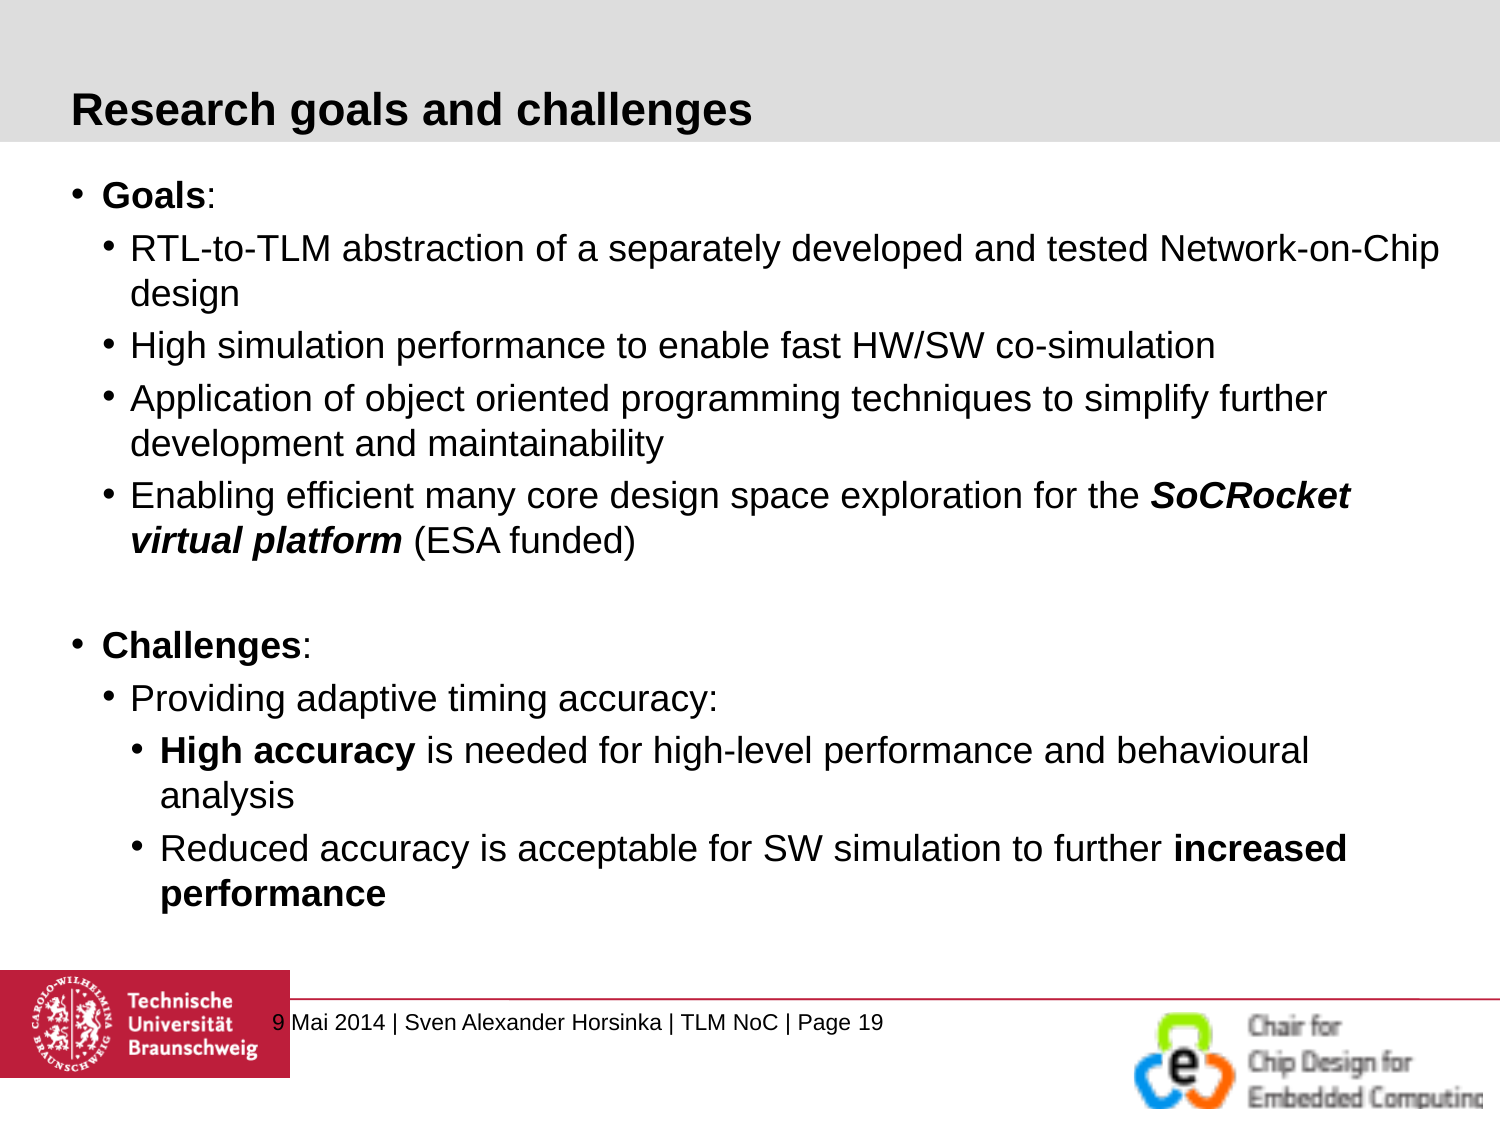

# Research goals and challenges
Goals:
RTL-to-TLM abstraction of a separately developed and tested Network-on-Chip design
High simulation performance to enable fast HW/SW co-simulation
Application of object oriented programming techniques to simplify further development and maintainability
Enabling efficient many core design space exploration for the SoCRocket virtual platform (ESA funded)

Challenges:
Providing adaptive timing accuracy:
High accuracy is needed for high-level performance and behavioural analysis
Reduced accuracy is acceptable for SW simulation to further increased performance